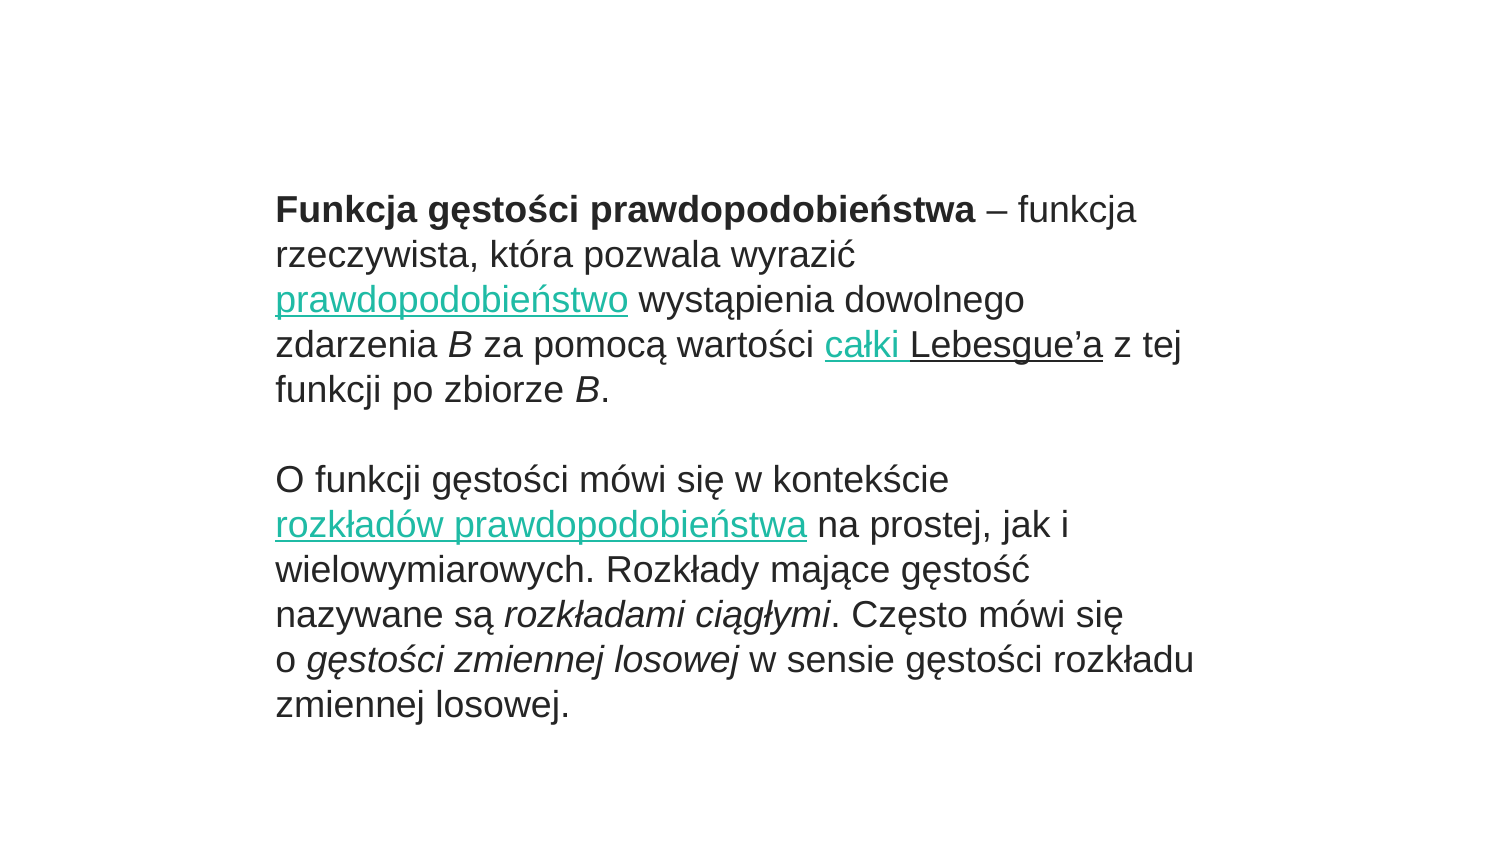

Funkcja gęstości prawdopodobieństwa – funkcja rzeczywista, która pozwala wyrazić prawdopodobieństwo wystąpienia dowolnego zdarzenia B za pomocą wartości całki Lebesgue’a z tej funkcji po zbiorze B.

O funkcji gęstości mówi się w kontekście rozkładów prawdopodobieństwa na prostej, jak i wielowymiarowych. Rozkłady mające gęstość nazywane są rozkładami ciągłymi. Często mówi się o gęstości zmiennej losowej w sensie gęstości rozkładu zmiennej losowej.